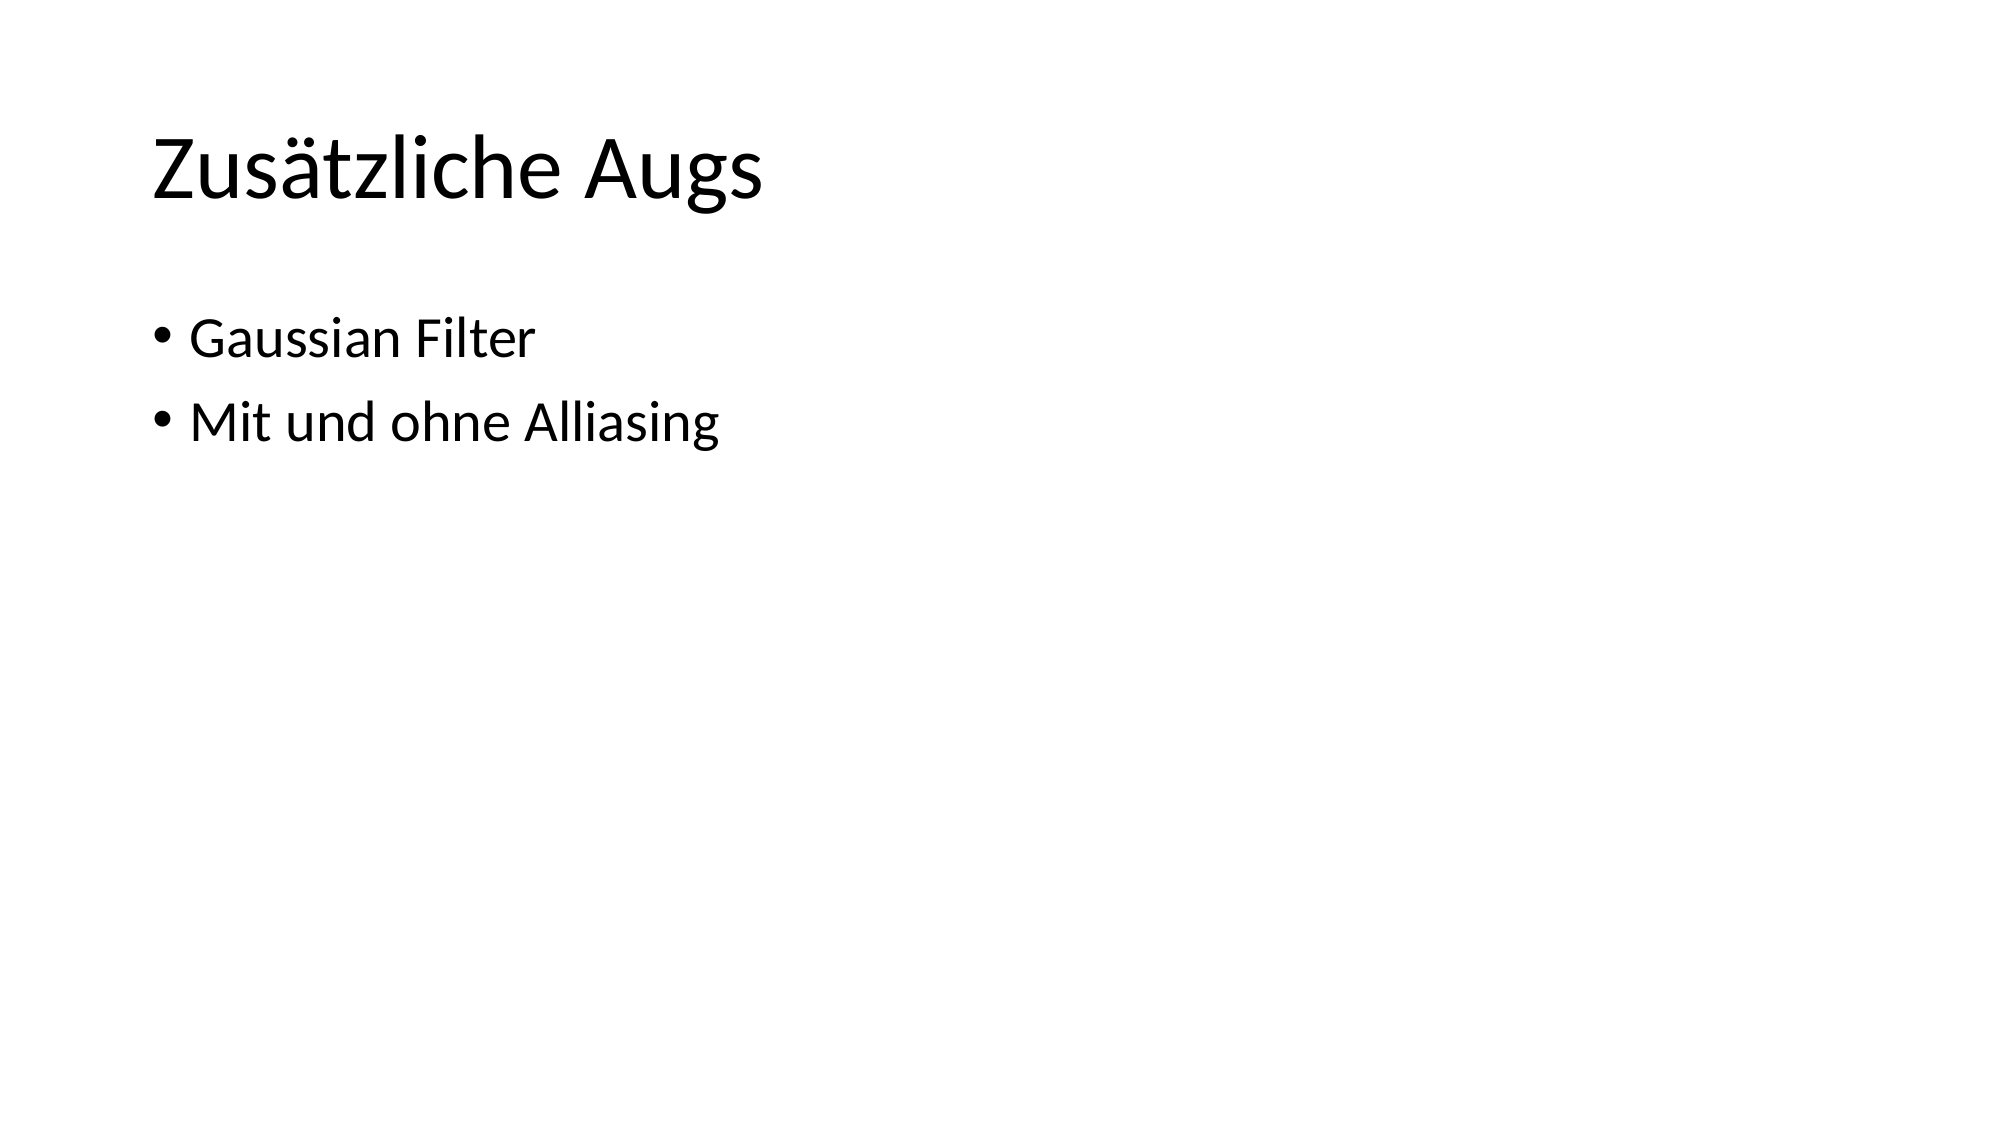

# Zusätzliche Augs
Gaussian Filter
Mit und ohne Alliasing